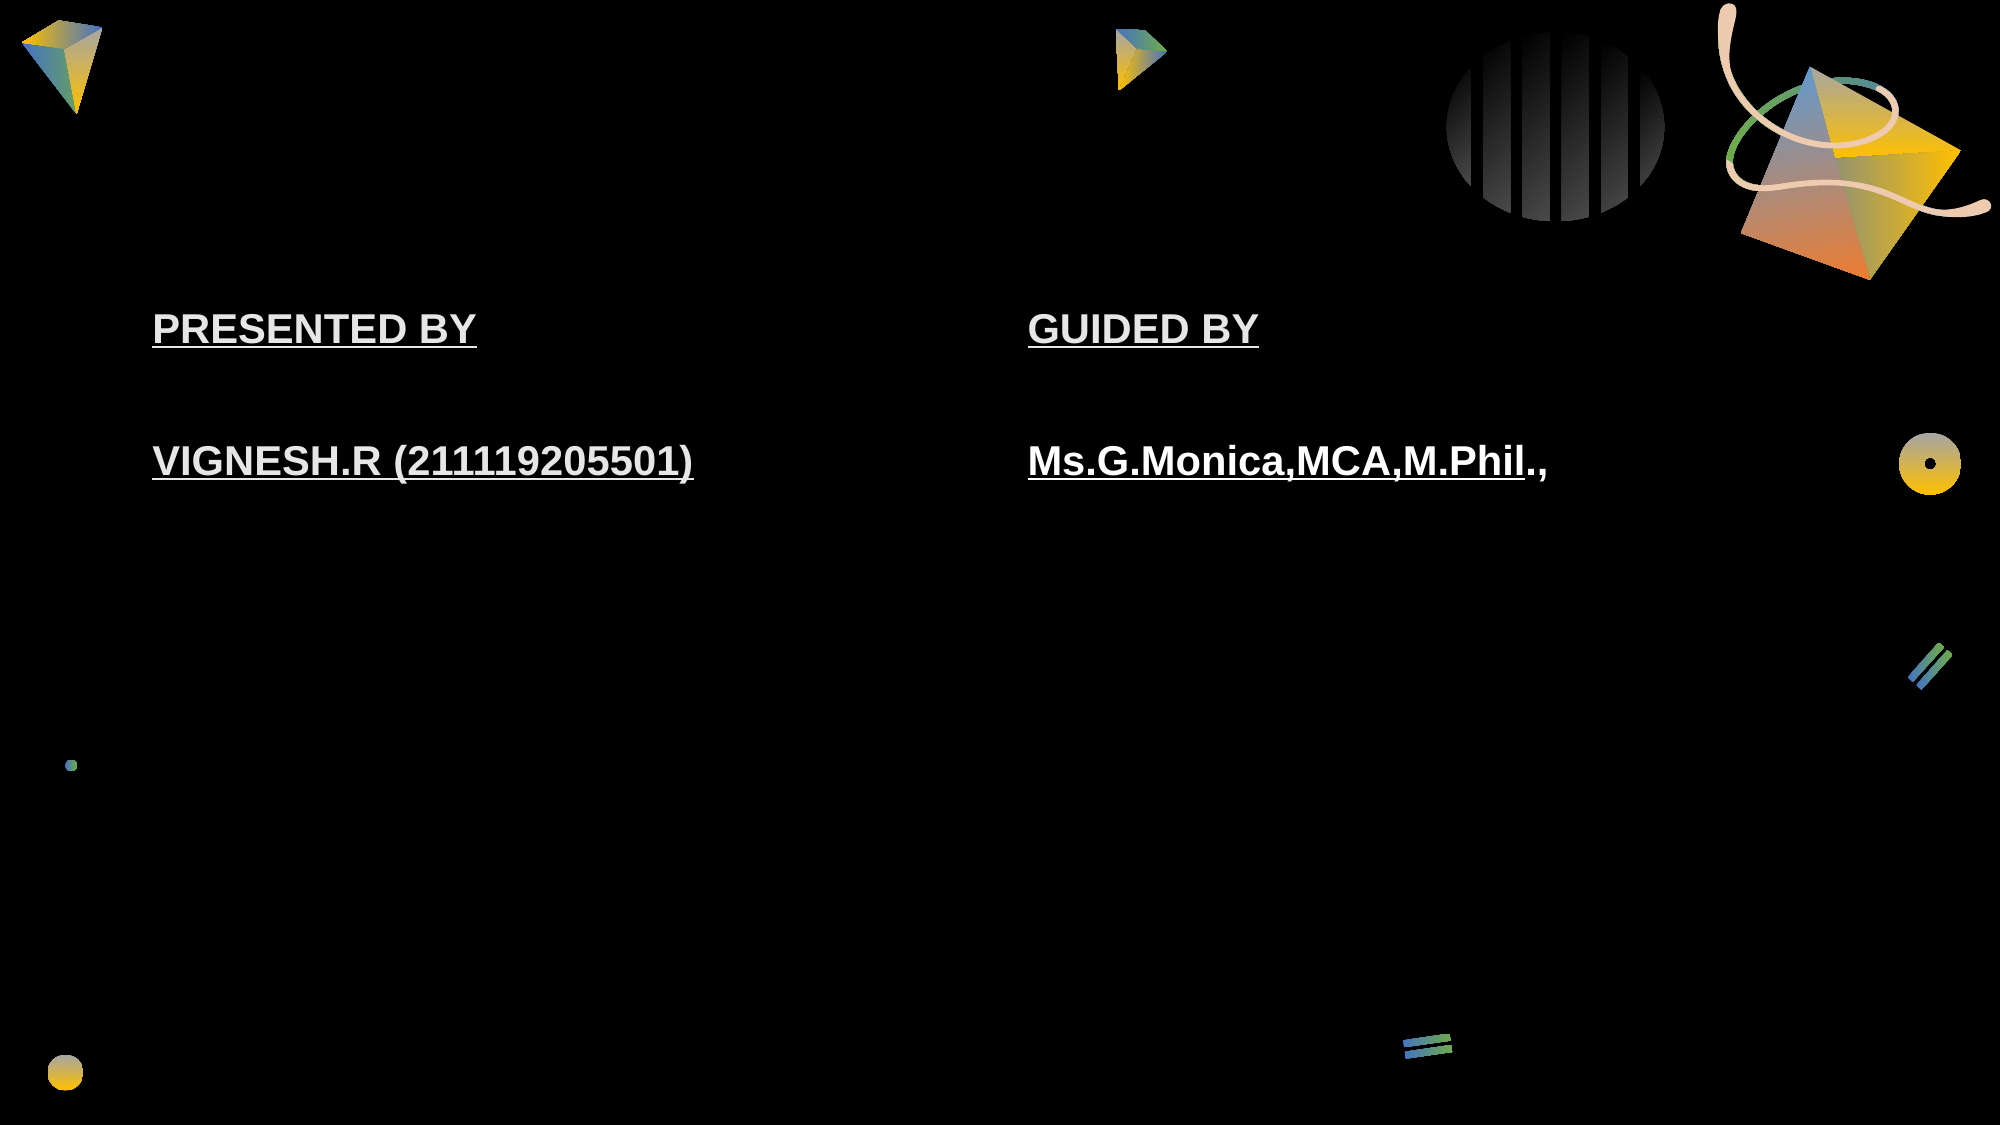

PRESENTED BY

VIGNESH.R (211119205501)

GUIDED BY

Ms.G.Monica,MCA,M.Phil.,